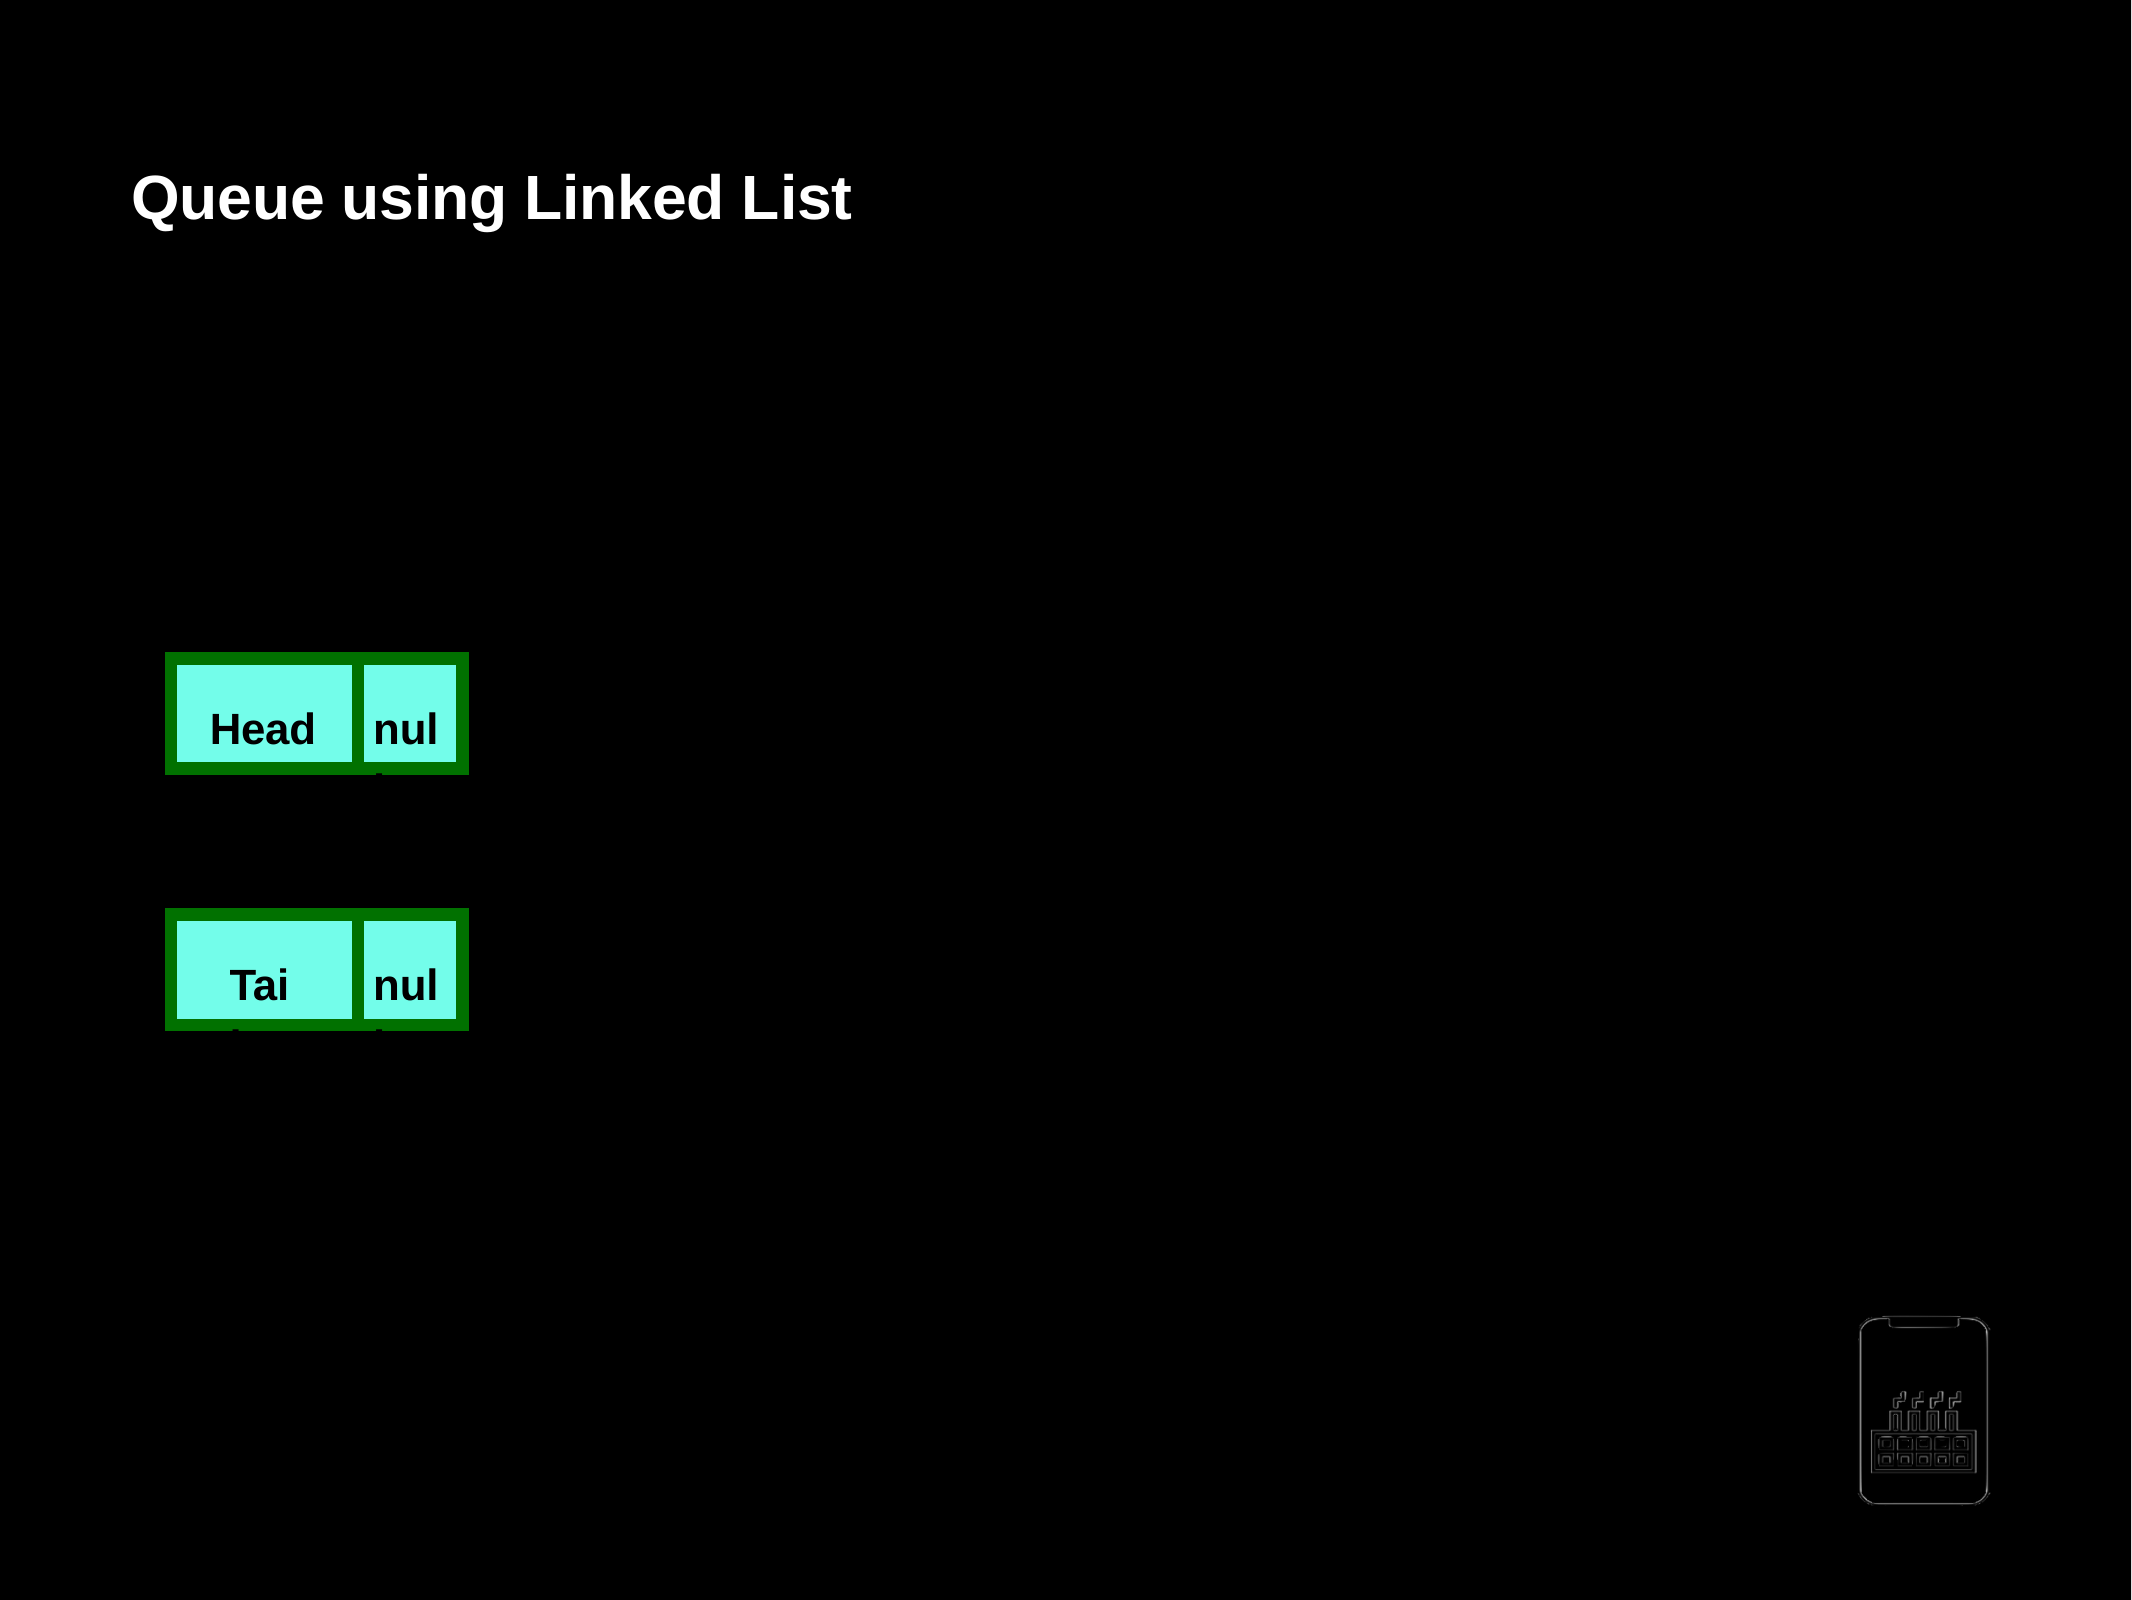

Queue using Linked List
Create a Queue
Create an object of Linked List class

Head
null

Tail
null

AppMillers
www.appmillers.com